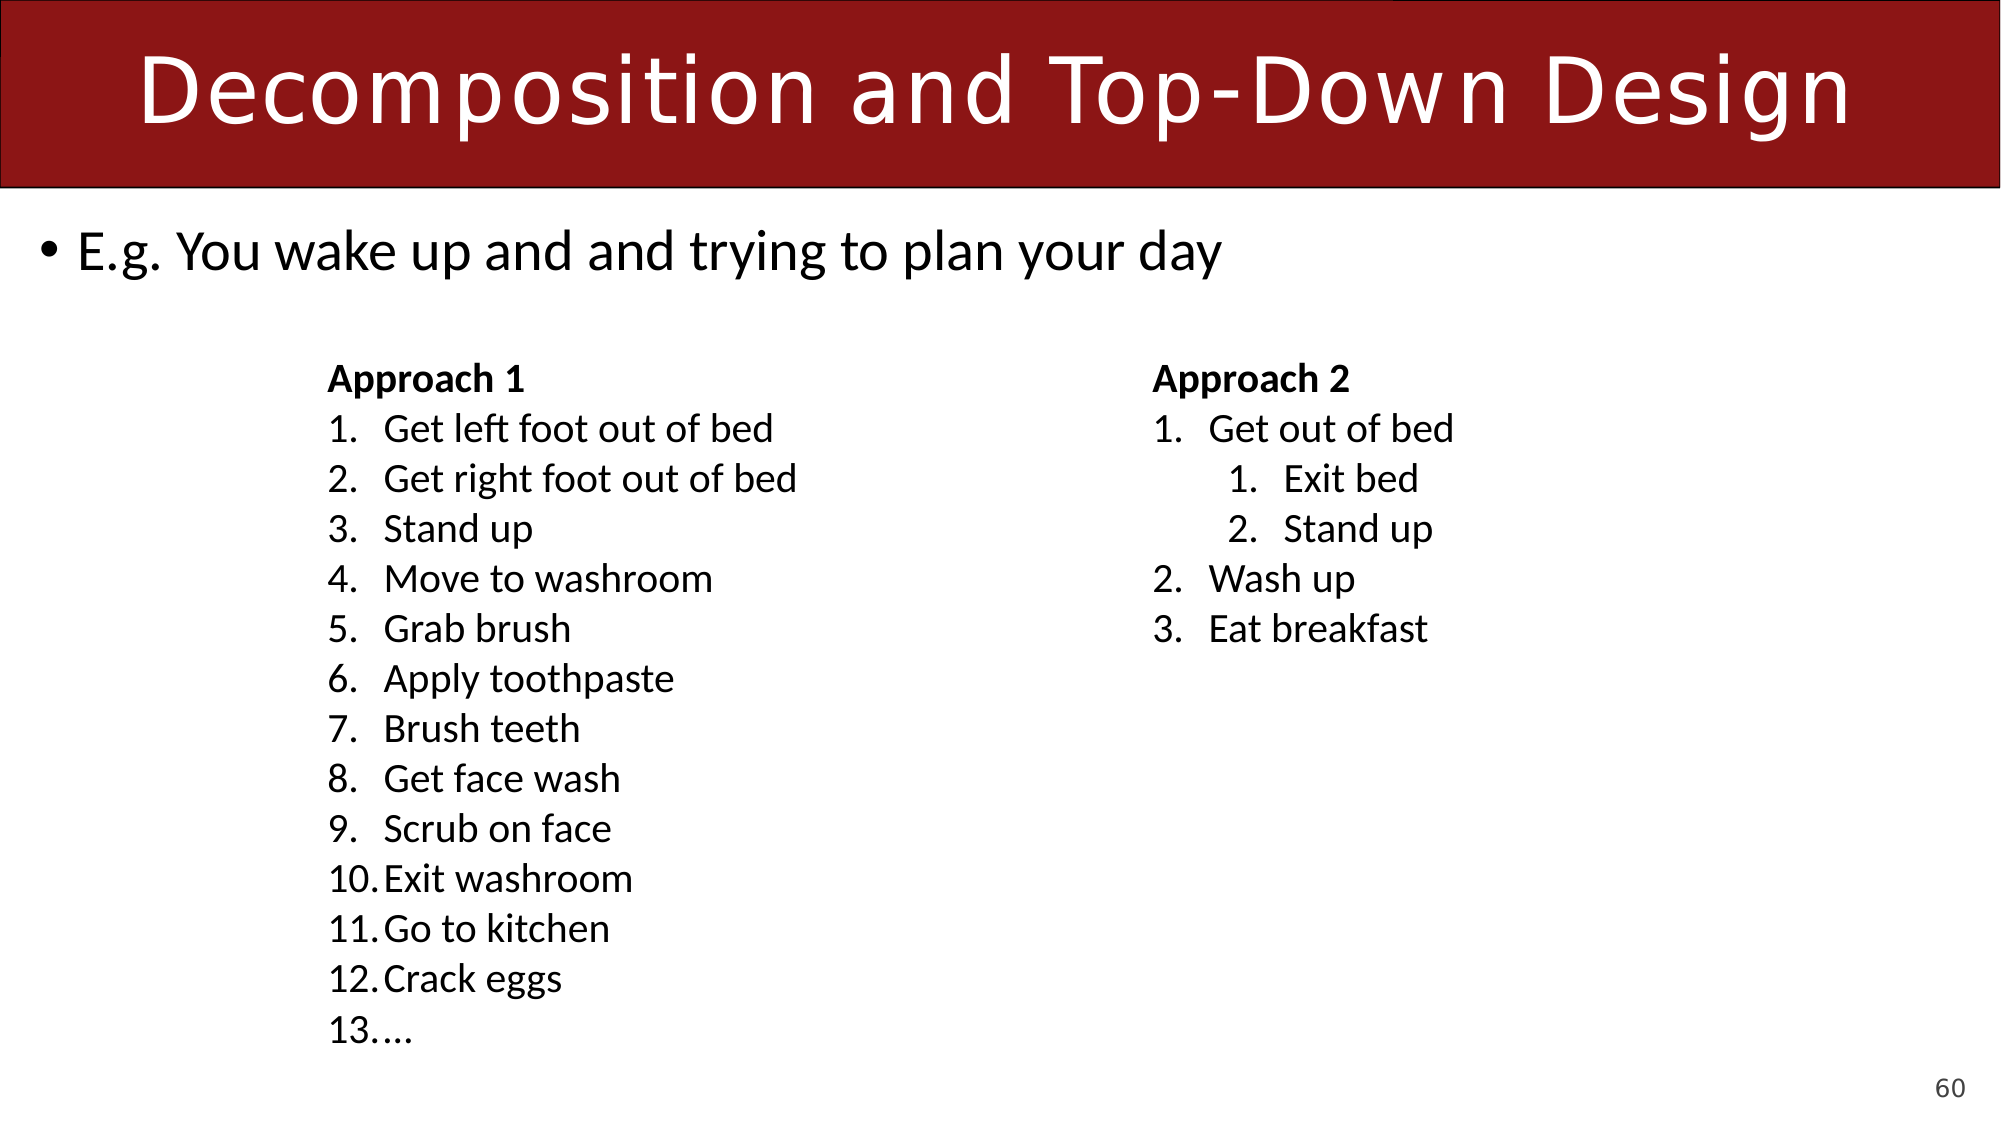

# Decomposition and Top-Down Design
E.g. You wake up and and trying to plan your day
Approach 1
Get left foot out of bed
Get right foot out of bed
Stand up
Move to washroom
Grab brush
Apply toothpaste
Brush teeth
Get face wash
Scrub on face
Exit washroom
Go to kitchen
Crack eggs
…
Approach 2
Get out of bed
Exit bed
Stand up
Wash up
Eat breakfast